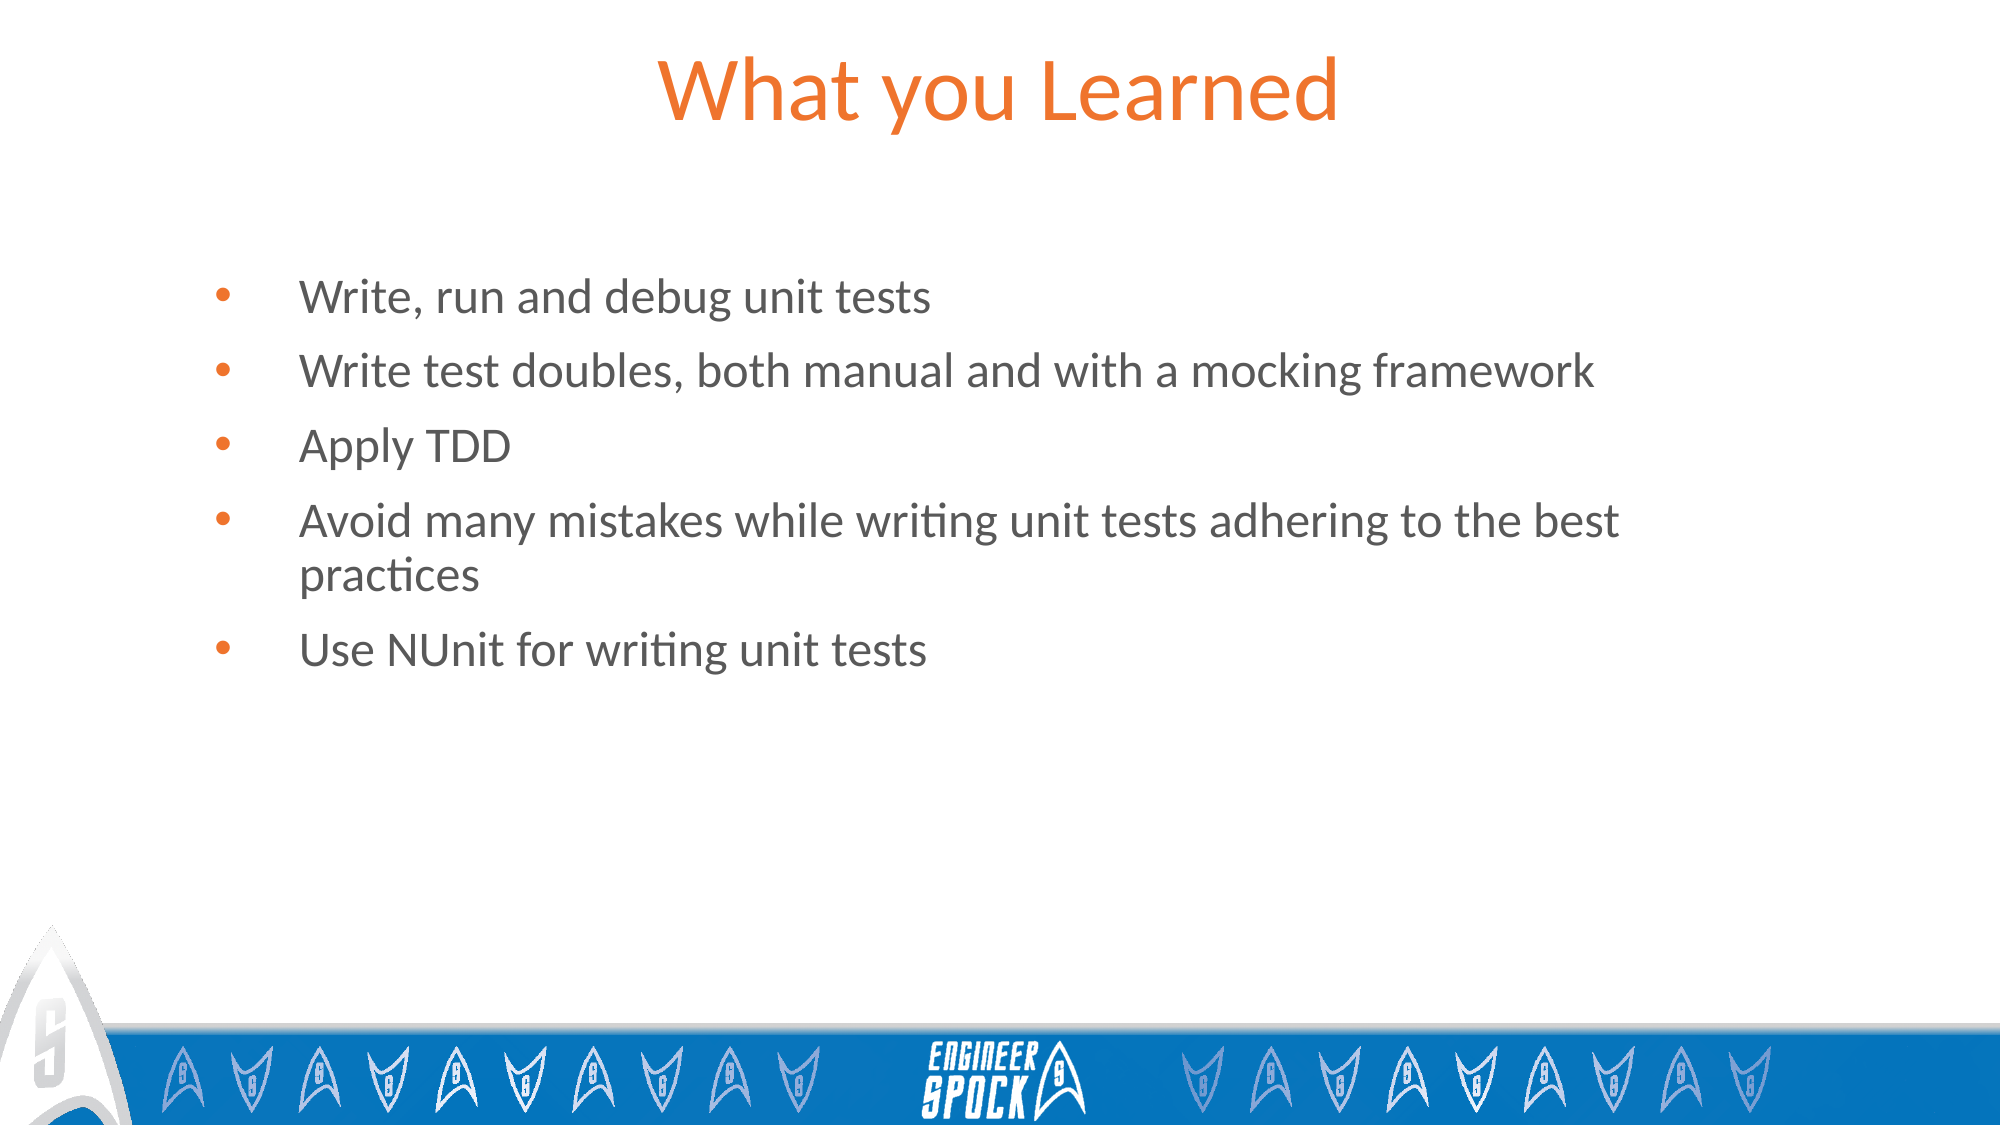

# What you Learned
Write, run and debug unit tests
Write test doubles, both manual and with a mocking framework
Apply TDD
Avoid many mistakes while writing unit tests adhering to the best practices
Use NUnit for writing unit tests